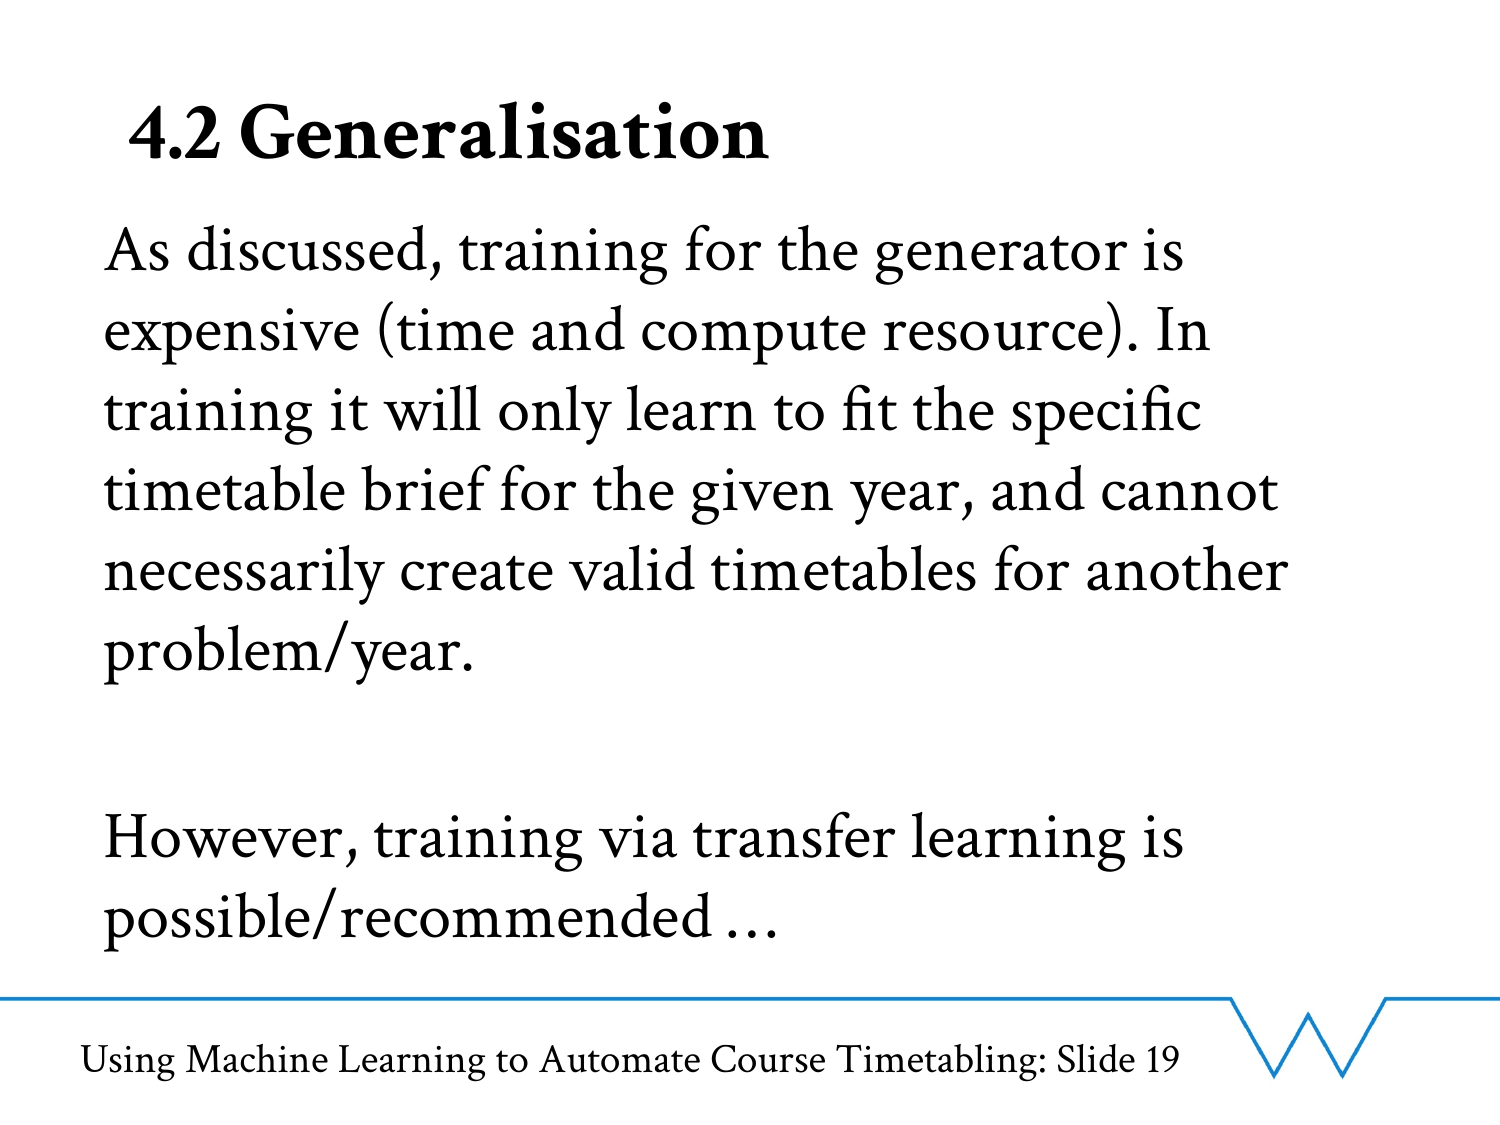

# 4.2 Generalisation
As discussed, training for the generator is expensive (time and compute resource). In training it will only learn to fit the specific timetable brief for the given year, and cannot necessarily create valid timetables for another problem/year.

However, training via transfer learning is possible/recommended …
Using Machine Learning to Automate Course Timetabling: Slide 19